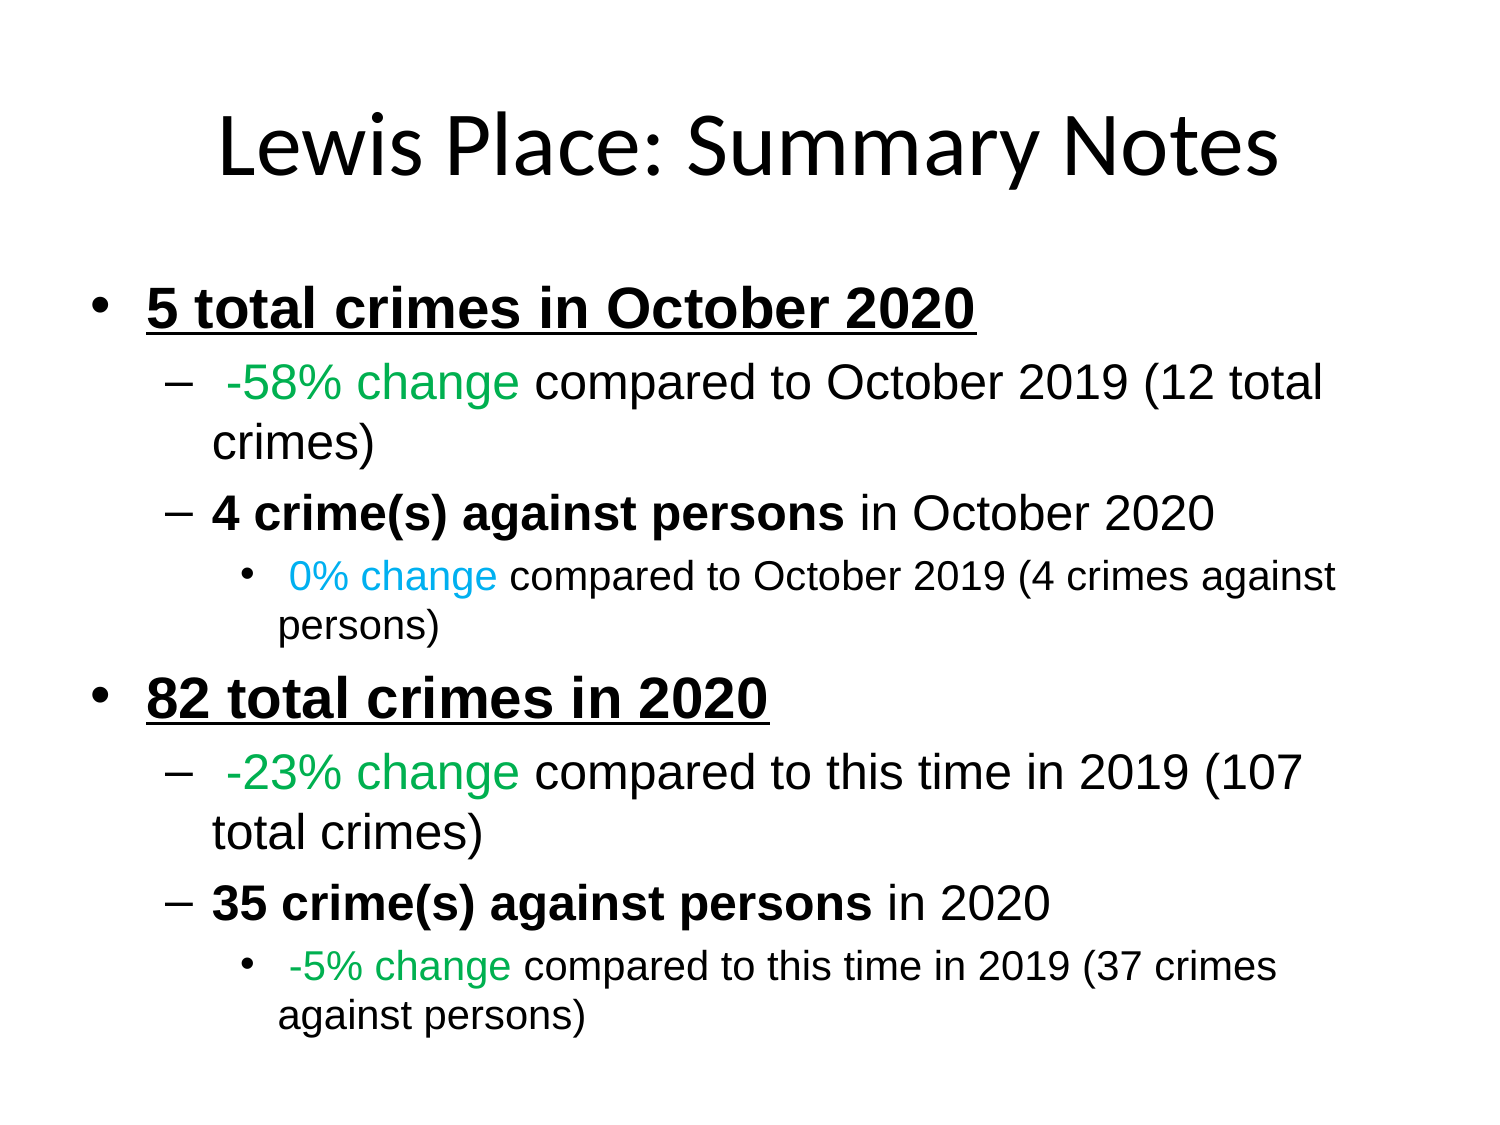

# Lewis Place: Summary Notes
5 total crimes in October 2020
 -58% change compared to October 2019 (12 total crimes)
4 crime(s) against persons in October 2020
 0% change compared to October 2019 (4 crimes against persons)
82 total crimes in 2020
 -23% change compared to this time in 2019 (107 total crimes)
35 crime(s) against persons in 2020
 -5% change compared to this time in 2019 (37 crimes against persons)